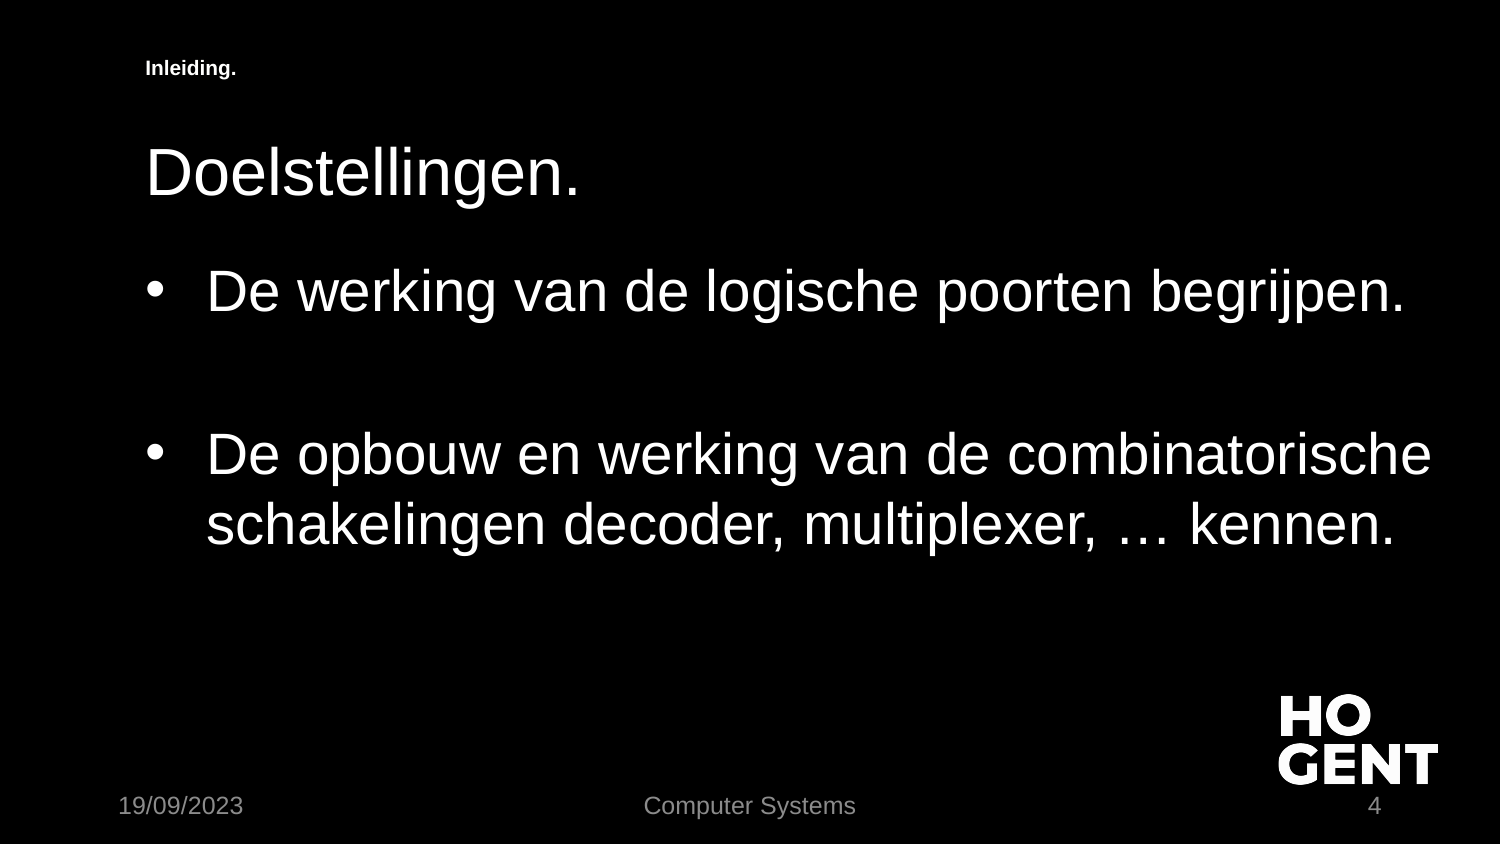

Inleiding.
# Doelstellingen.
De werking van de logische poorten begrijpen.

De opbouw en werking van de combinatorische schakelingen decoder, multiplexer, … kennen.
19/09/2023
Computer Systems
4